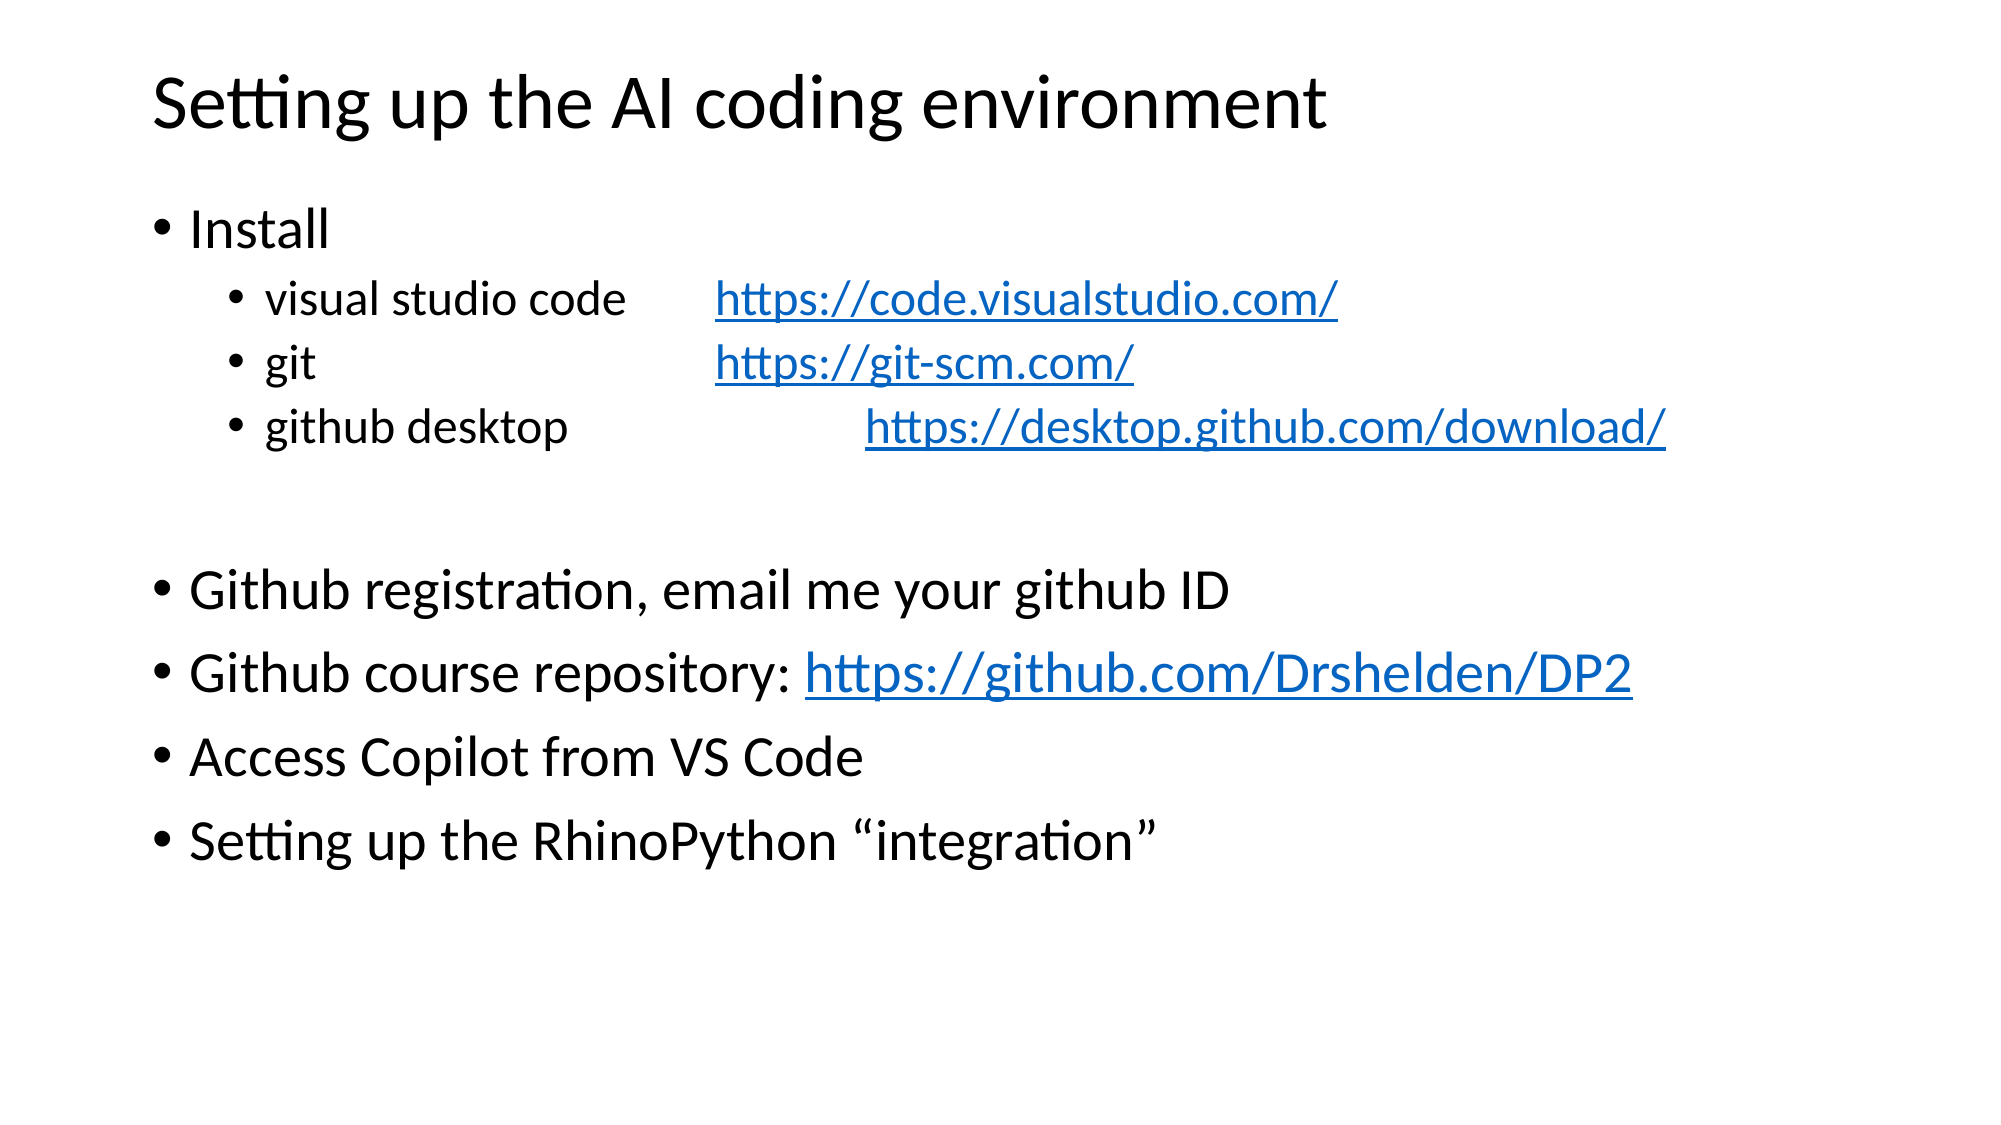

# Setting up the AI coding environment
Install
visual studio code 	https://code.visualstudio.com/
git 			https://git-scm.com/
github desktop		https://desktop.github.com/download/

Github registration, email me your github ID
Github course repository: https://github.com/Drshelden/DP2
Access Copilot from VS Code
Setting up the RhinoPython “integration”